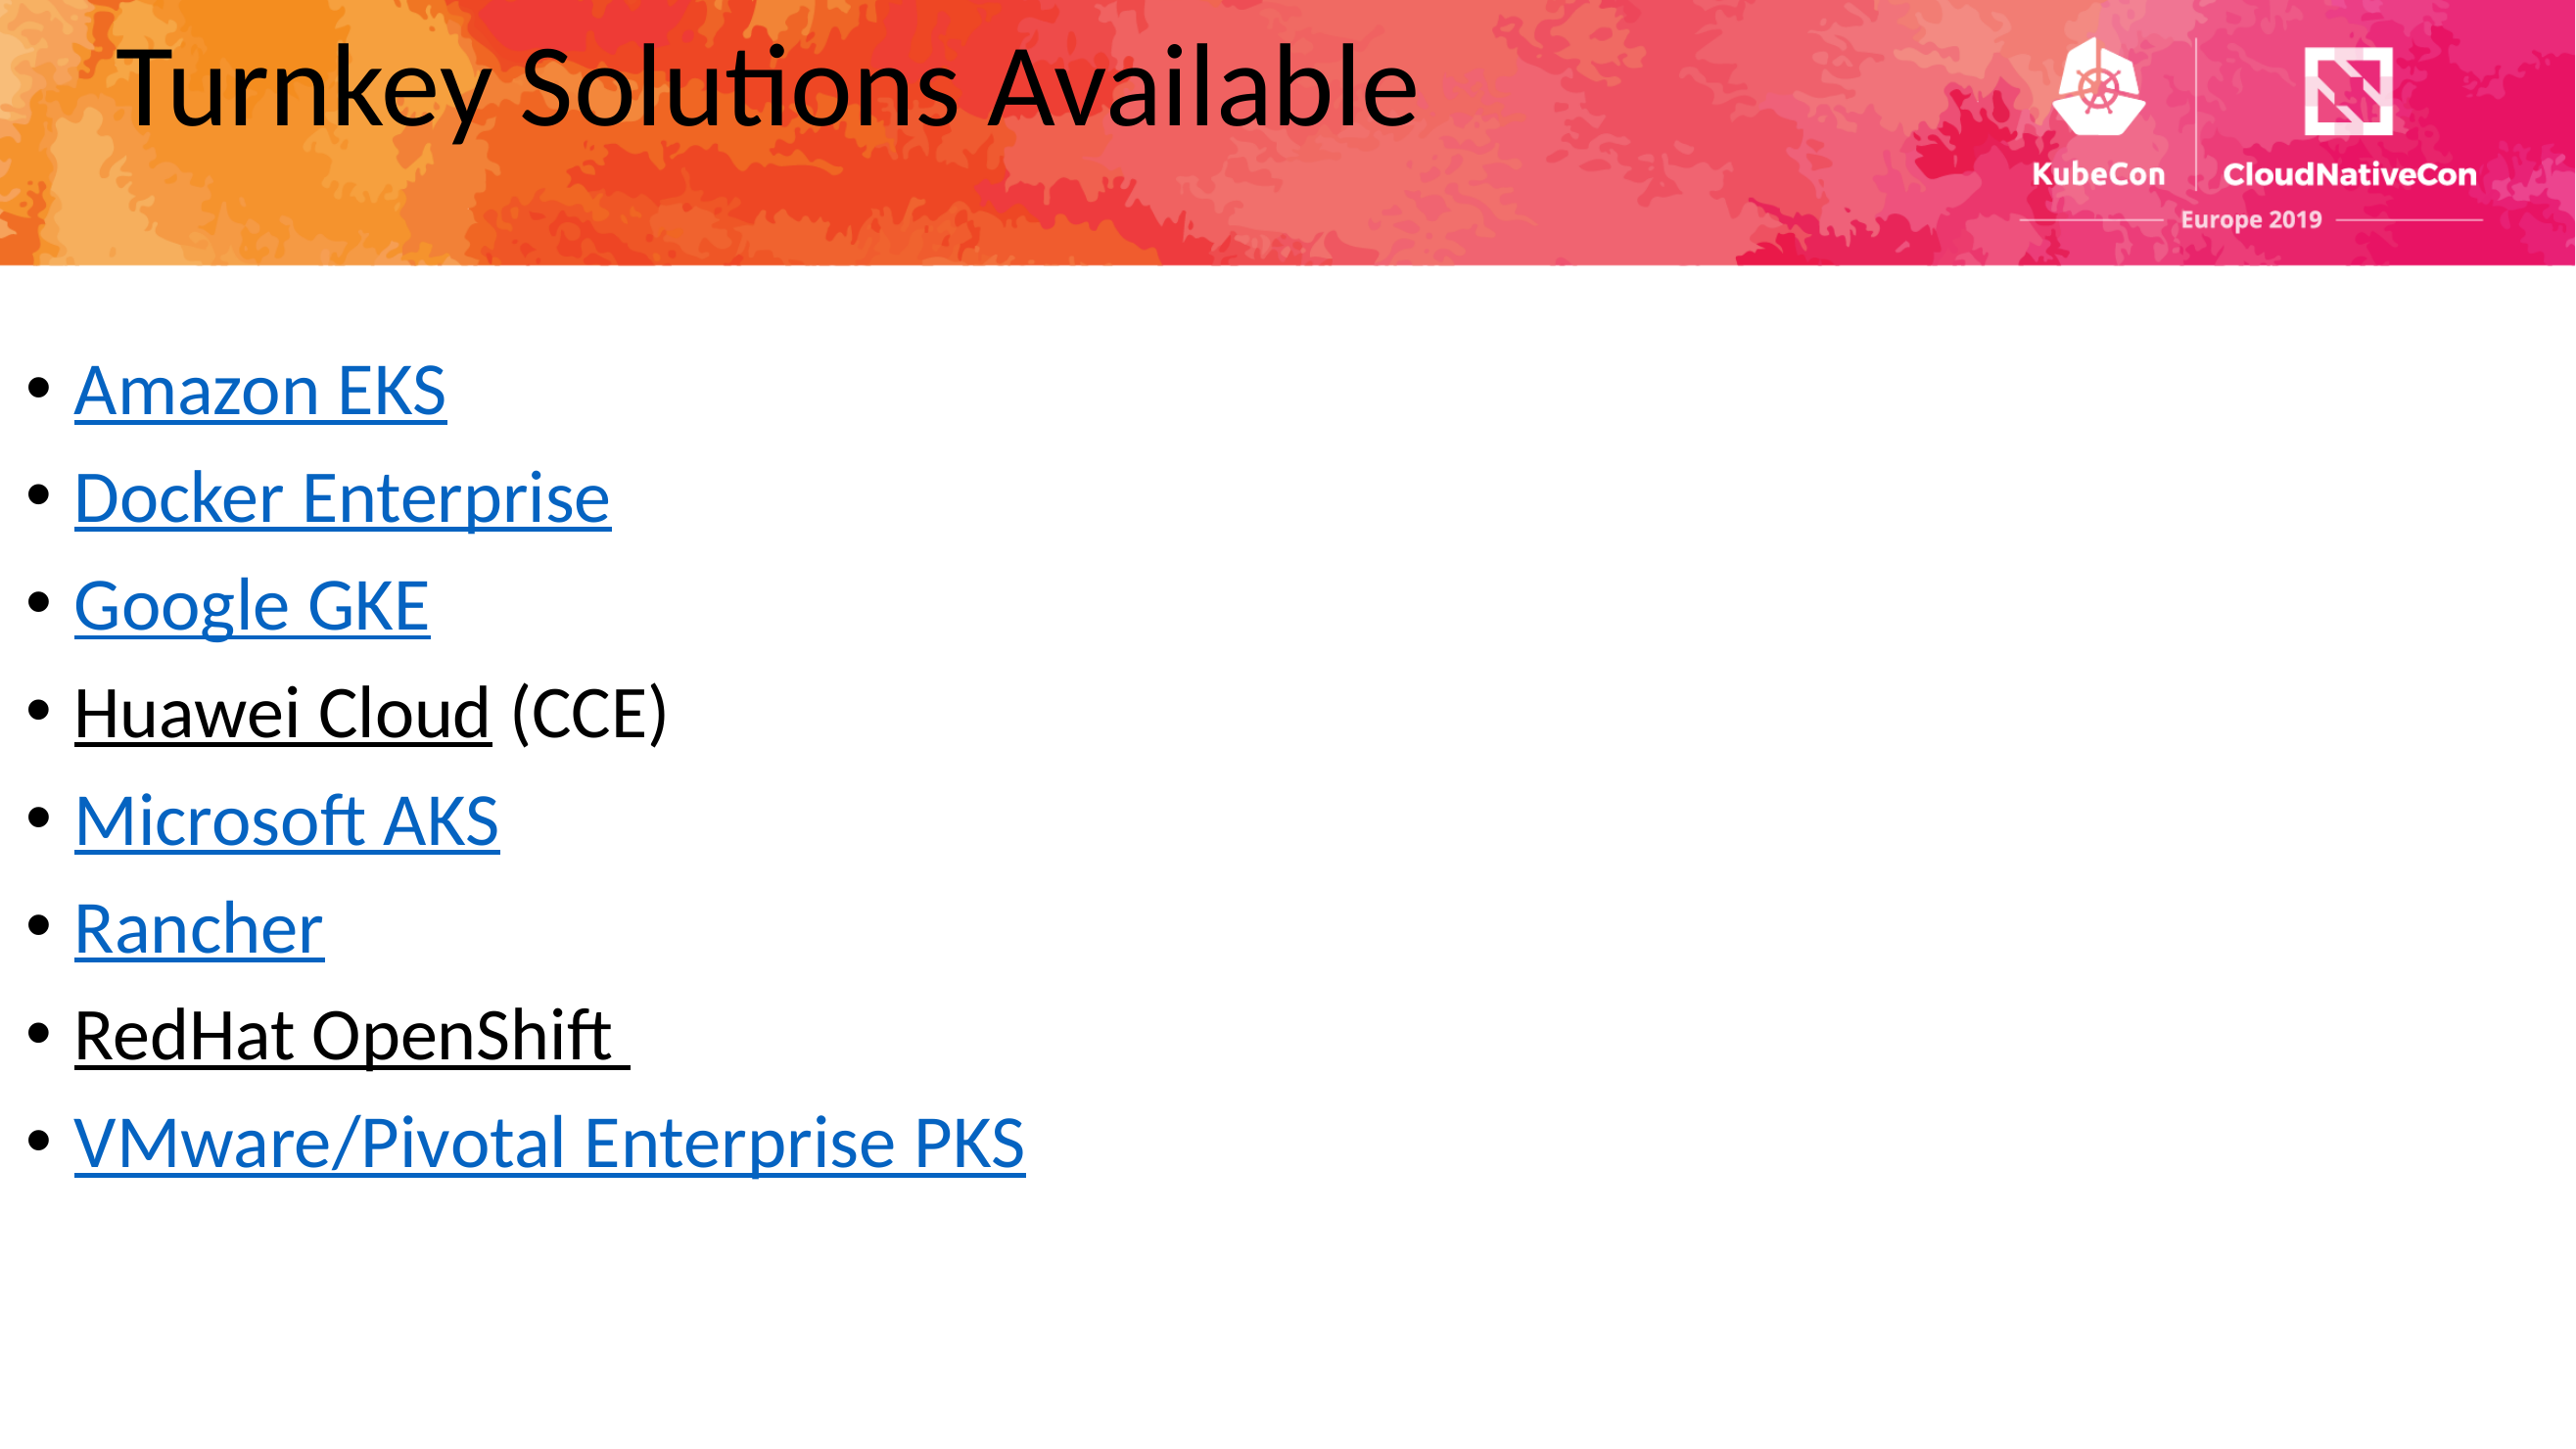

# Turnkey Solutions Available
Amazon EKS
Docker Enterprise
Google GKE
Huawei Cloud (CCE)
Microsoft AKS
Rancher
RedHat OpenShift
VMware/Pivotal Enterprise PKS